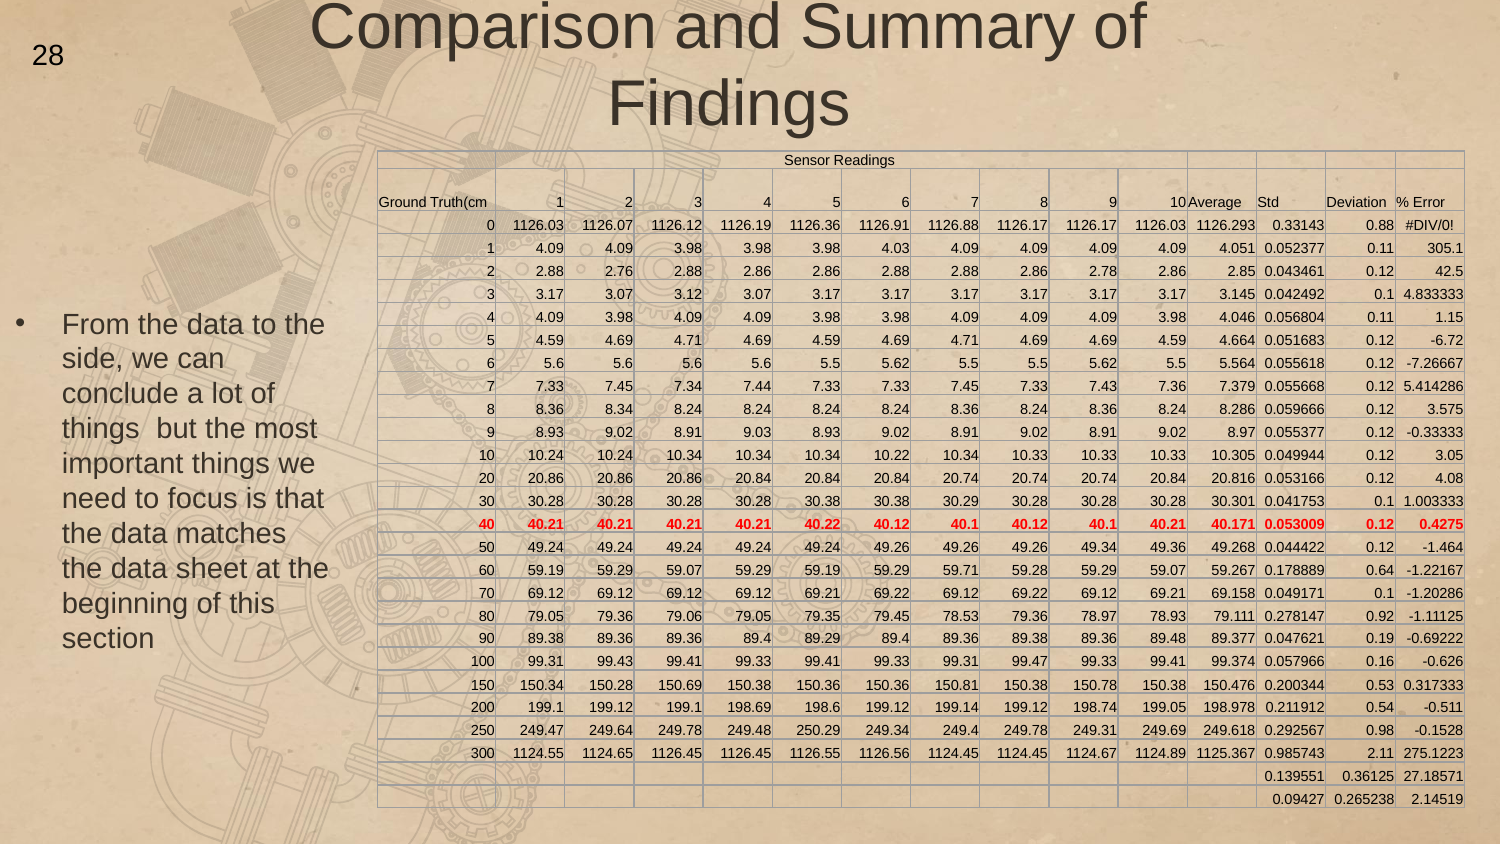

Comparison and Summary of Findings
28

|  | Sensor Readings |  |  |  |  |  |  |  |  |  |  |  |  |  |
| --- | --- | --- | --- | --- | --- | --- | --- | --- | --- | --- | --- | --- | --- | --- |
| Ground Truth(cm | 1 | 2 | 3 | 4 | 5 | 6 | 7 | 8 | 9 | 10 | Average | Std | Deviation | % Error |
| 0 | 1126.03 | 1126.07 | 1126.12 | 1126.19 | 1126.36 | 1126.91 | 1126.88 | 1126.17 | 1126.17 | 1126.03 | 1126.293 | 0.33143 | 0.88 | #DIV/0! |
| 1 | 4.09 | 4.09 | 3.98 | 3.98 | 3.98 | 4.03 | 4.09 | 4.09 | 4.09 | 4.09 | 4.051 | 0.052377 | 0.11 | 305.1 |
| 2 | 2.88 | 2.76 | 2.88 | 2.86 | 2.86 | 2.88 | 2.88 | 2.86 | 2.78 | 2.86 | 2.85 | 0.043461 | 0.12 | 42.5 |
| 3 | 3.17 | 3.07 | 3.12 | 3.07 | 3.17 | 3.17 | 3.17 | 3.17 | 3.17 | 3.17 | 3.145 | 0.042492 | 0.1 | 4.833333 |
| 4 | 4.09 | 3.98 | 4.09 | 4.09 | 3.98 | 3.98 | 4.09 | 4.09 | 4.09 | 3.98 | 4.046 | 0.056804 | 0.11 | 1.15 |
| 5 | 4.59 | 4.69 | 4.71 | 4.69 | 4.59 | 4.69 | 4.71 | 4.69 | 4.69 | 4.59 | 4.664 | 0.051683 | 0.12 | -6.72 |
| 6 | 5.6 | 5.6 | 5.6 | 5.6 | 5.5 | 5.62 | 5.5 | 5.5 | 5.62 | 5.5 | 5.564 | 0.055618 | 0.12 | -7.26667 |
| 7 | 7.33 | 7.45 | 7.34 | 7.44 | 7.33 | 7.33 | 7.45 | 7.33 | 7.43 | 7.36 | 7.379 | 0.055668 | 0.12 | 5.414286 |
| 8 | 8.36 | 8.34 | 8.24 | 8.24 | 8.24 | 8.24 | 8.36 | 8.24 | 8.36 | 8.24 | 8.286 | 0.059666 | 0.12 | 3.575 |
| 9 | 8.93 | 9.02 | 8.91 | 9.03 | 8.93 | 9.02 | 8.91 | 9.02 | 8.91 | 9.02 | 8.97 | 0.055377 | 0.12 | -0.33333 |
| 10 | 10.24 | 10.24 | 10.34 | 10.34 | 10.34 | 10.22 | 10.34 | 10.33 | 10.33 | 10.33 | 10.305 | 0.049944 | 0.12 | 3.05 |
| 20 | 20.86 | 20.86 | 20.86 | 20.84 | 20.84 | 20.84 | 20.74 | 20.74 | 20.74 | 20.84 | 20.816 | 0.053166 | 0.12 | 4.08 |
| 30 | 30.28 | 30.28 | 30.28 | 30.28 | 30.38 | 30.38 | 30.29 | 30.28 | 30.28 | 30.28 | 30.301 | 0.041753 | 0.1 | 1.003333 |
| 40 | 40.21 | 40.21 | 40.21 | 40.21 | 40.22 | 40.12 | 40.1 | 40.12 | 40.1 | 40.21 | 40.171 | 0.053009 | 0.12 | 0.4275 |
| 50 | 49.24 | 49.24 | 49.24 | 49.24 | 49.24 | 49.26 | 49.26 | 49.26 | 49.34 | 49.36 | 49.268 | 0.044422 | 0.12 | -1.464 |
| 60 | 59.19 | 59.29 | 59.07 | 59.29 | 59.19 | 59.29 | 59.71 | 59.28 | 59.29 | 59.07 | 59.267 | 0.178889 | 0.64 | -1.22167 |
| 70 | 69.12 | 69.12 | 69.12 | 69.12 | 69.21 | 69.22 | 69.12 | 69.22 | 69.12 | 69.21 | 69.158 | 0.049171 | 0.1 | -1.20286 |
| 80 | 79.05 | 79.36 | 79.06 | 79.05 | 79.35 | 79.45 | 78.53 | 79.36 | 78.97 | 78.93 | 79.111 | 0.278147 | 0.92 | -1.11125 |
| 90 | 89.38 | 89.36 | 89.36 | 89.4 | 89.29 | 89.4 | 89.36 | 89.38 | 89.36 | 89.48 | 89.377 | 0.047621 | 0.19 | -0.69222 |
| 100 | 99.31 | 99.43 | 99.41 | 99.33 | 99.41 | 99.33 | 99.31 | 99.47 | 99.33 | 99.41 | 99.374 | 0.057966 | 0.16 | -0.626 |
| 150 | 150.34 | 150.28 | 150.69 | 150.38 | 150.36 | 150.36 | 150.81 | 150.38 | 150.78 | 150.38 | 150.476 | 0.200344 | 0.53 | 0.317333 |
| 200 | 199.1 | 199.12 | 199.1 | 198.69 | 198.6 | 199.12 | 199.14 | 199.12 | 198.74 | 199.05 | 198.978 | 0.211912 | 0.54 | -0.511 |
| 250 | 249.47 | 249.64 | 249.78 | 249.48 | 250.29 | 249.34 | 249.4 | 249.78 | 249.31 | 249.69 | 249.618 | 0.292567 | 0.98 | -0.1528 |
| 300 | 1124.55 | 1124.65 | 1126.45 | 1126.45 | 1126.55 | 1126.56 | 1124.45 | 1124.45 | 1124.67 | 1124.89 | 1125.367 | 0.985743 | 2.11 | 275.1223 |
|  |  |  |  |  |  |  |  |  |  |  |  | 0.139551 | 0.36125 | 27.18571 |
|  |  |  |  |  |  |  |  |  |  |  |  | 0.09427 | 0.265238 | 2.14519 |
From the data to the side, we can conclude a lot of things  but the most important things we need to focus is that the data matches the data sheet at the beginning of this section